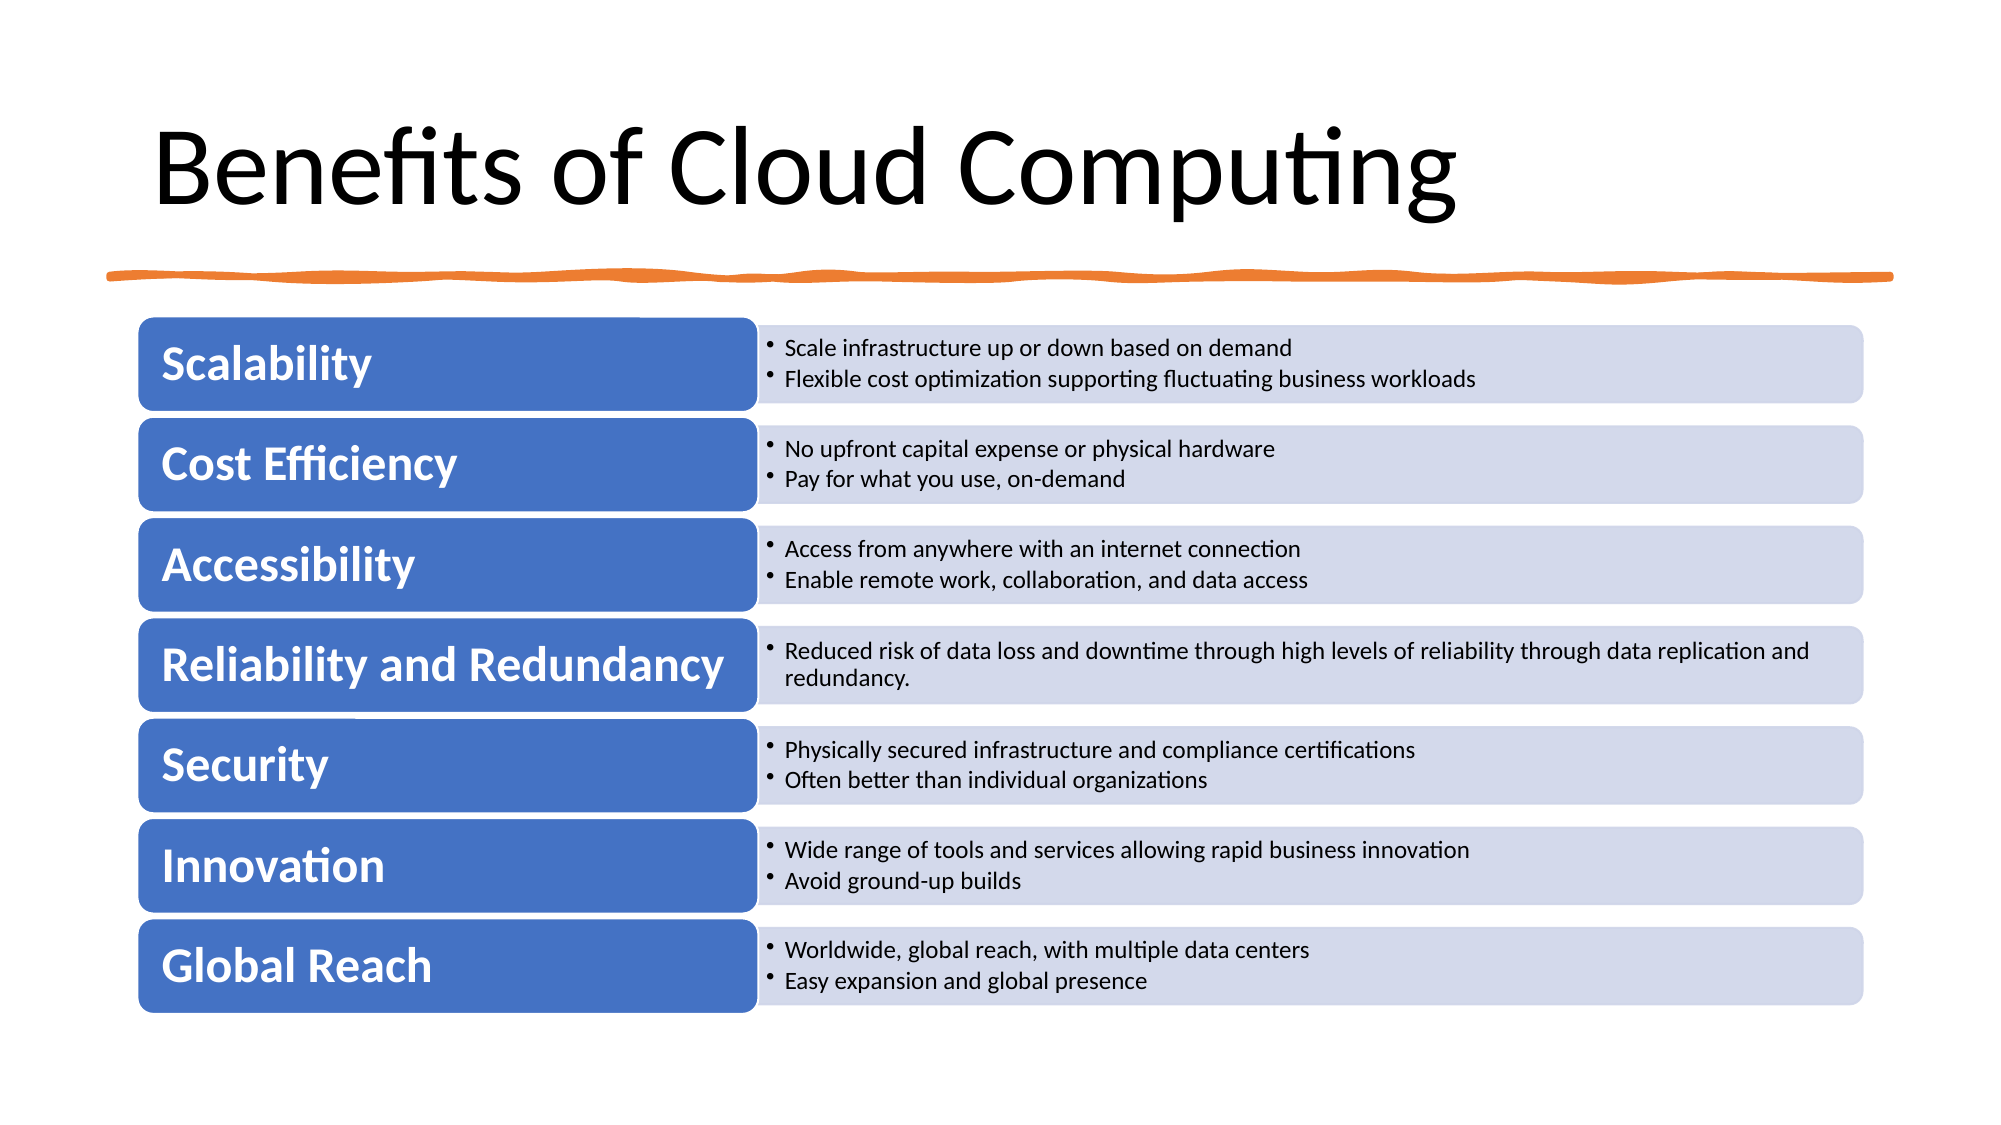

# Benefits of Cloud Computing

Scale infrastructure up or down based on demand
Flexible cost optimization supporting fluctuating business workloads
Scalability
No upfront capital expense or physical hardware
Pay for what you use, on-demand
Cost Efficiency
Access from anywhere with an internet connection
Enable remote work, collaboration, and data access
Accessibility
Reduced risk of data loss and downtime through high levels of reliability through data replication and redundancy.
Reliability and Redundancy
Physically secured infrastructure and compliance certifications
Often better than individual organizations
Security
Wide range of tools and services allowing rapid business innovation
Avoid ground-up builds
Innovation
Worldwide, global reach, with multiple data centers
Easy expansion and global presence
Global Reach